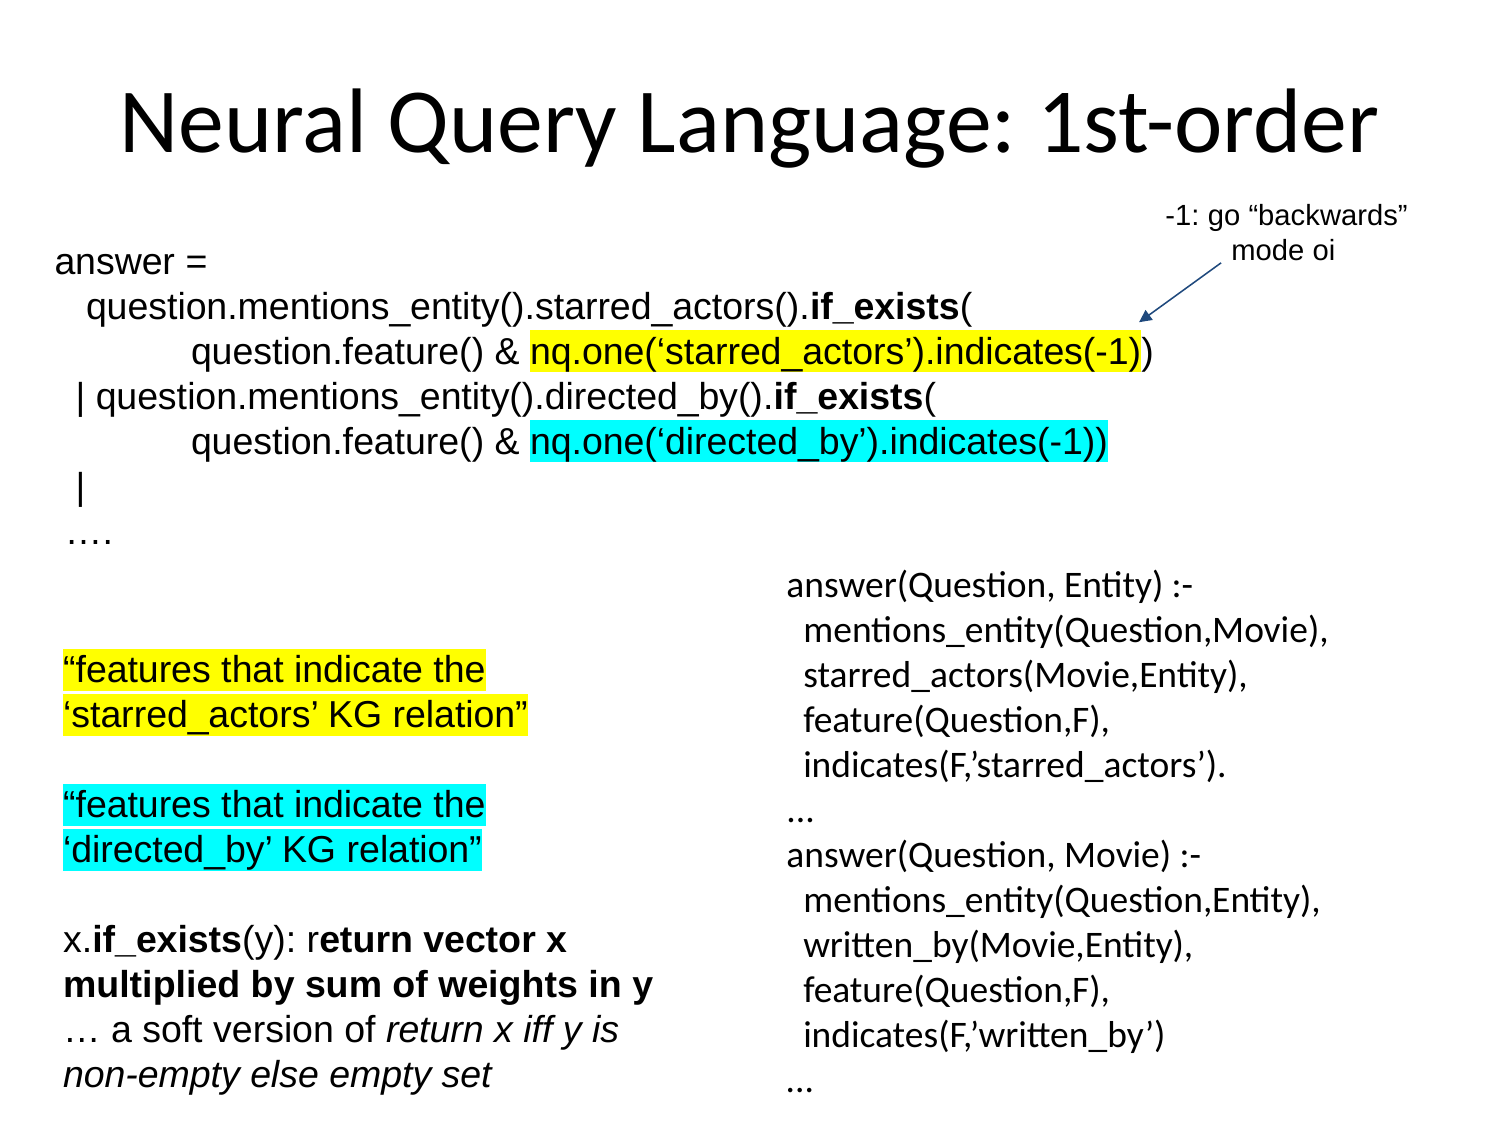

# Neural Query Language: 1st-order
-1: go “backwards”
        mode oi
answer =
   question.mentions_entity().starred_actors().if_exists(
             question.feature() & nq.one(‘starred_actors’).indicates(-1))
  | question.mentions_entity().directed_by().if_exists(
             question.feature() & nq.one(‘directed_by’).indicates(-1))
  |
 ….

answer(Question, Entity) :-
  mentions_entity(Question,Movie),
  starred_actors(Movie,Entity),
  feature(Question,F),
  indicates(F,’starred_actors’).
...
answer(Question, Movie) :-
  mentions_entity(Question,Entity),
  written_by(Movie,Entity),
  feature(Question,F),
  indicates(F,’written_by’)
...

“features that indicate the ‘starred_actors’ KG relation”

“features that indicate the ‘directed_by’ KG relation”

x.if_exists(y): return vector x multiplied by sum of weights in y … a soft version of return x iff y is non-empty else empty set